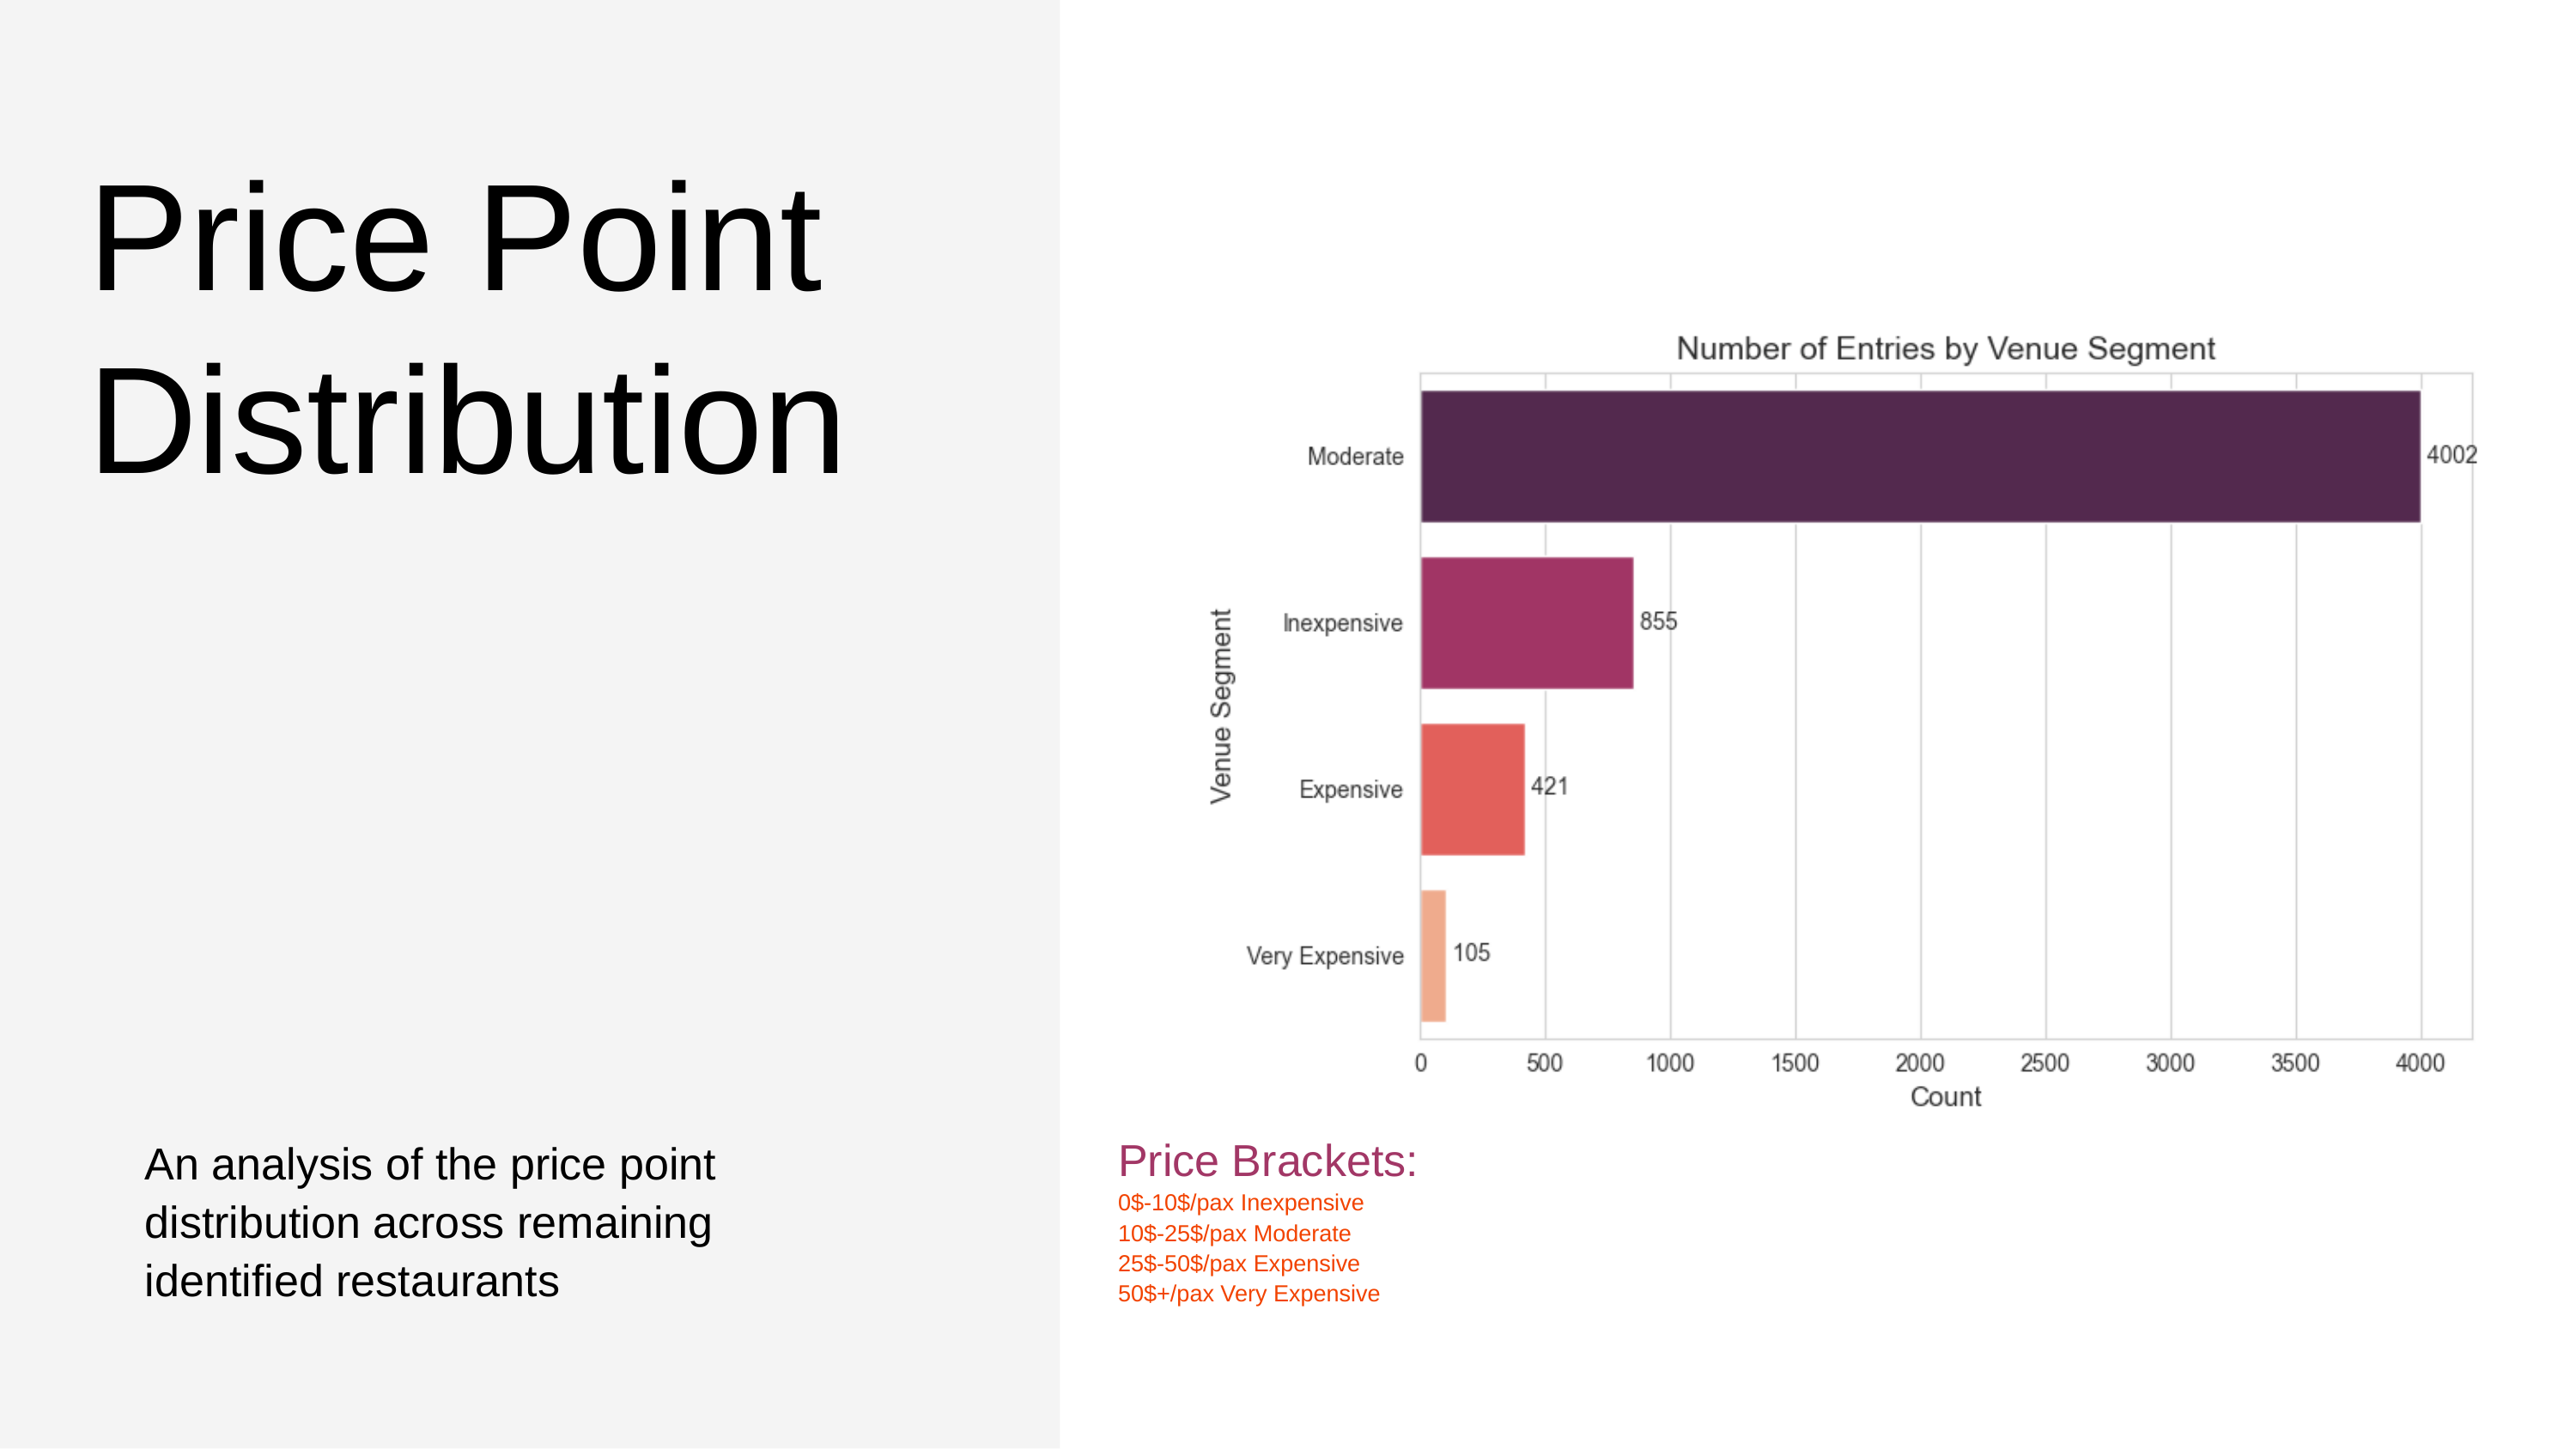

Price Point Distribution

Price Brackets:
0$-10$/pax Inexpensive
10$-25$/pax Moderate
25$-50$/pax Expensive
50$+/pax Very Expensive
An analysis of the price point distribution across remaining identified restaurants